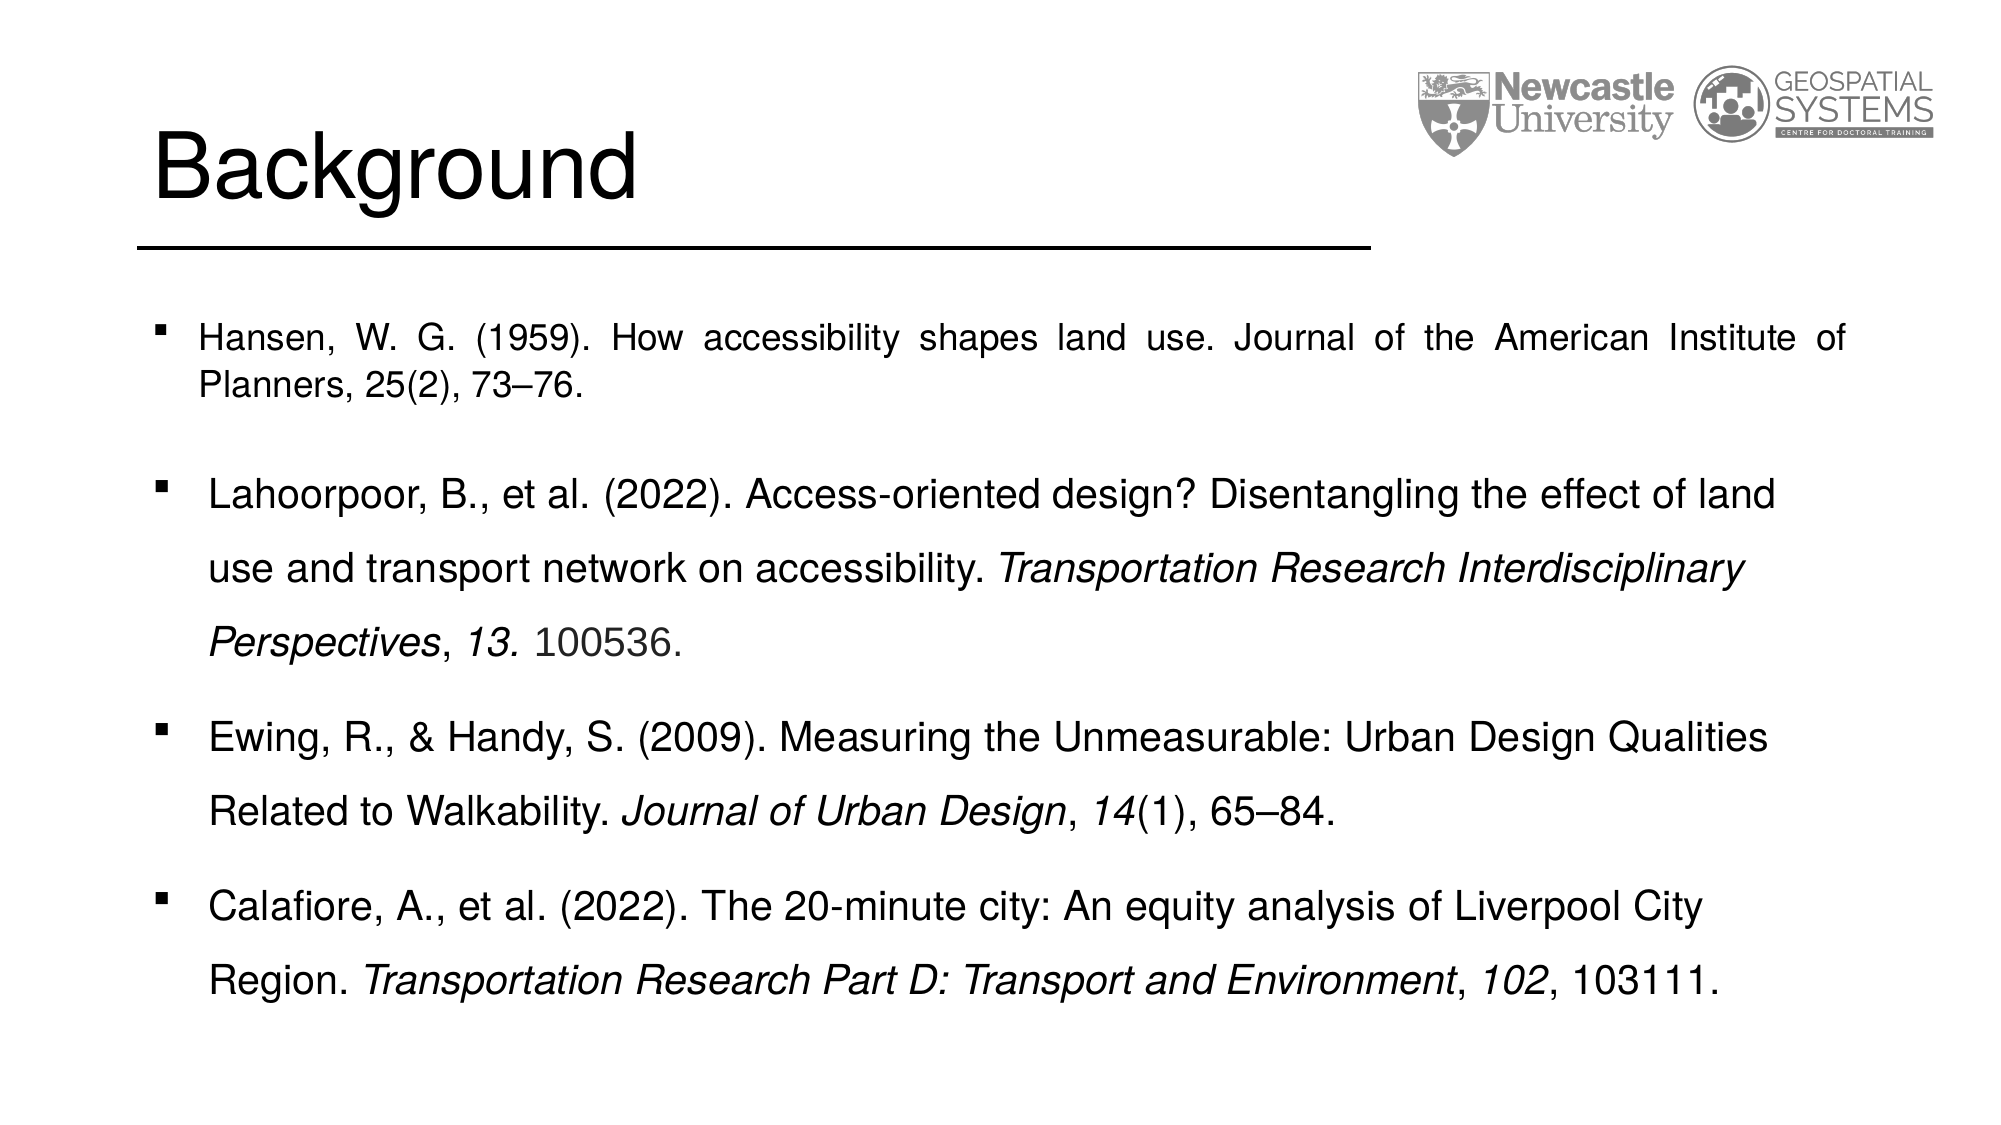

# Background
Hansen, W. G. (1959). How accessibility shapes land use. Journal of the American Institute of Planners, 25(2), 73–76.
Lahoorpoor, B., et al. (2022). Access-oriented design? Disentangling the effect of land use and transport network on accessibility. Transportation Research Interdisciplinary Perspectives, 13. 100536.
Ewing, R., & Handy, S. (2009). Measuring the Unmeasurable: Urban Design Qualities Related to Walkability. Journal of Urban Design, 14(1), 65–84.
Calafiore, A., et al. (2022). The 20-minute city: An equity analysis of Liverpool City Region. Transportation Research Part D: Transport and Environment, 102, 103111.